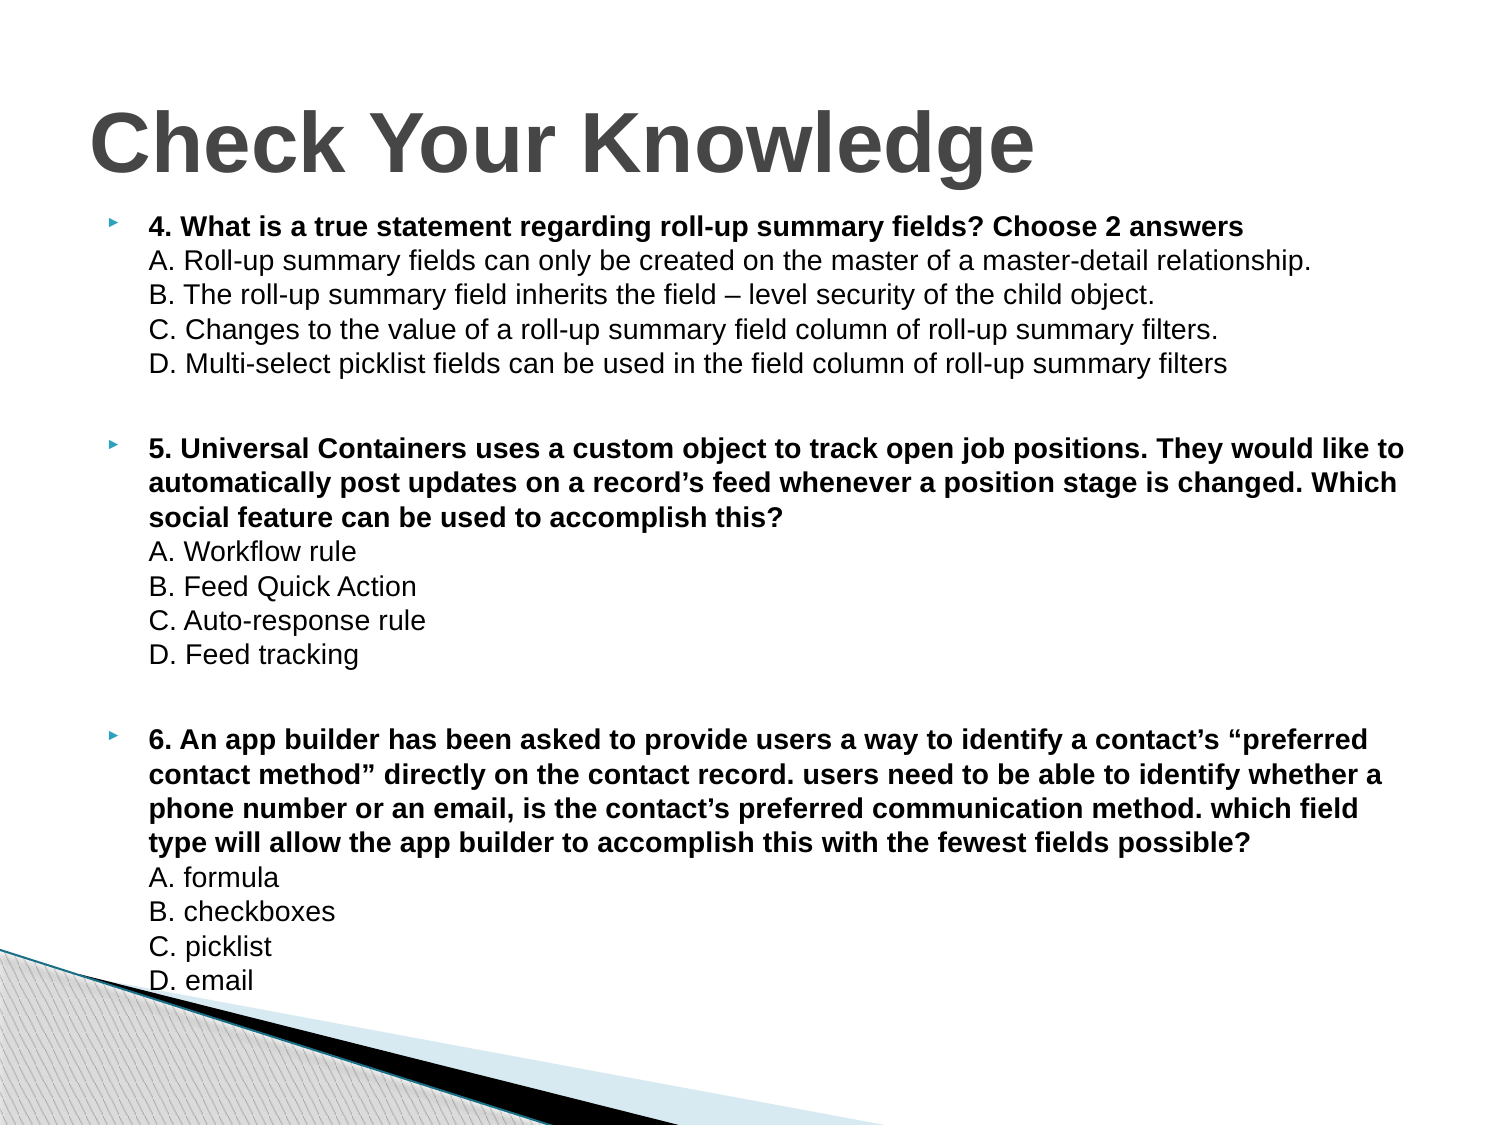

# Check Your Knowledge
4. What is a true statement regarding roll-up summary fields? Choose 2 answers
A. Roll-up summary fields can only be created on the master of a master-detail relationship.
B. The roll-up summary field inherits the field – level security of the child object.
C. Changes to the value of a roll-up summary field column of roll-up summary filters.
D. Multi-select picklist fields can be used in the field column of roll-up summary filters

5. Universal Containers uses a custom object to track open job positions. They would like to automatically post updates on a record’s feed whenever a position stage is changed. Which social feature can be used to accomplish this?
A. Workflow rule
B. Feed Quick Action
C. Auto-response rule
D. Feed tracking

6. An app builder has been asked to provide users a way to identify a contact’s “preferred contact method” directly on the contact record. users need to be able to identify whether a phone number or an email, is the contact’s preferred communication method. which field type will allow the app builder to accomplish this with the fewest fields possible?
A. formula
B. checkboxes
C. picklist
D. email